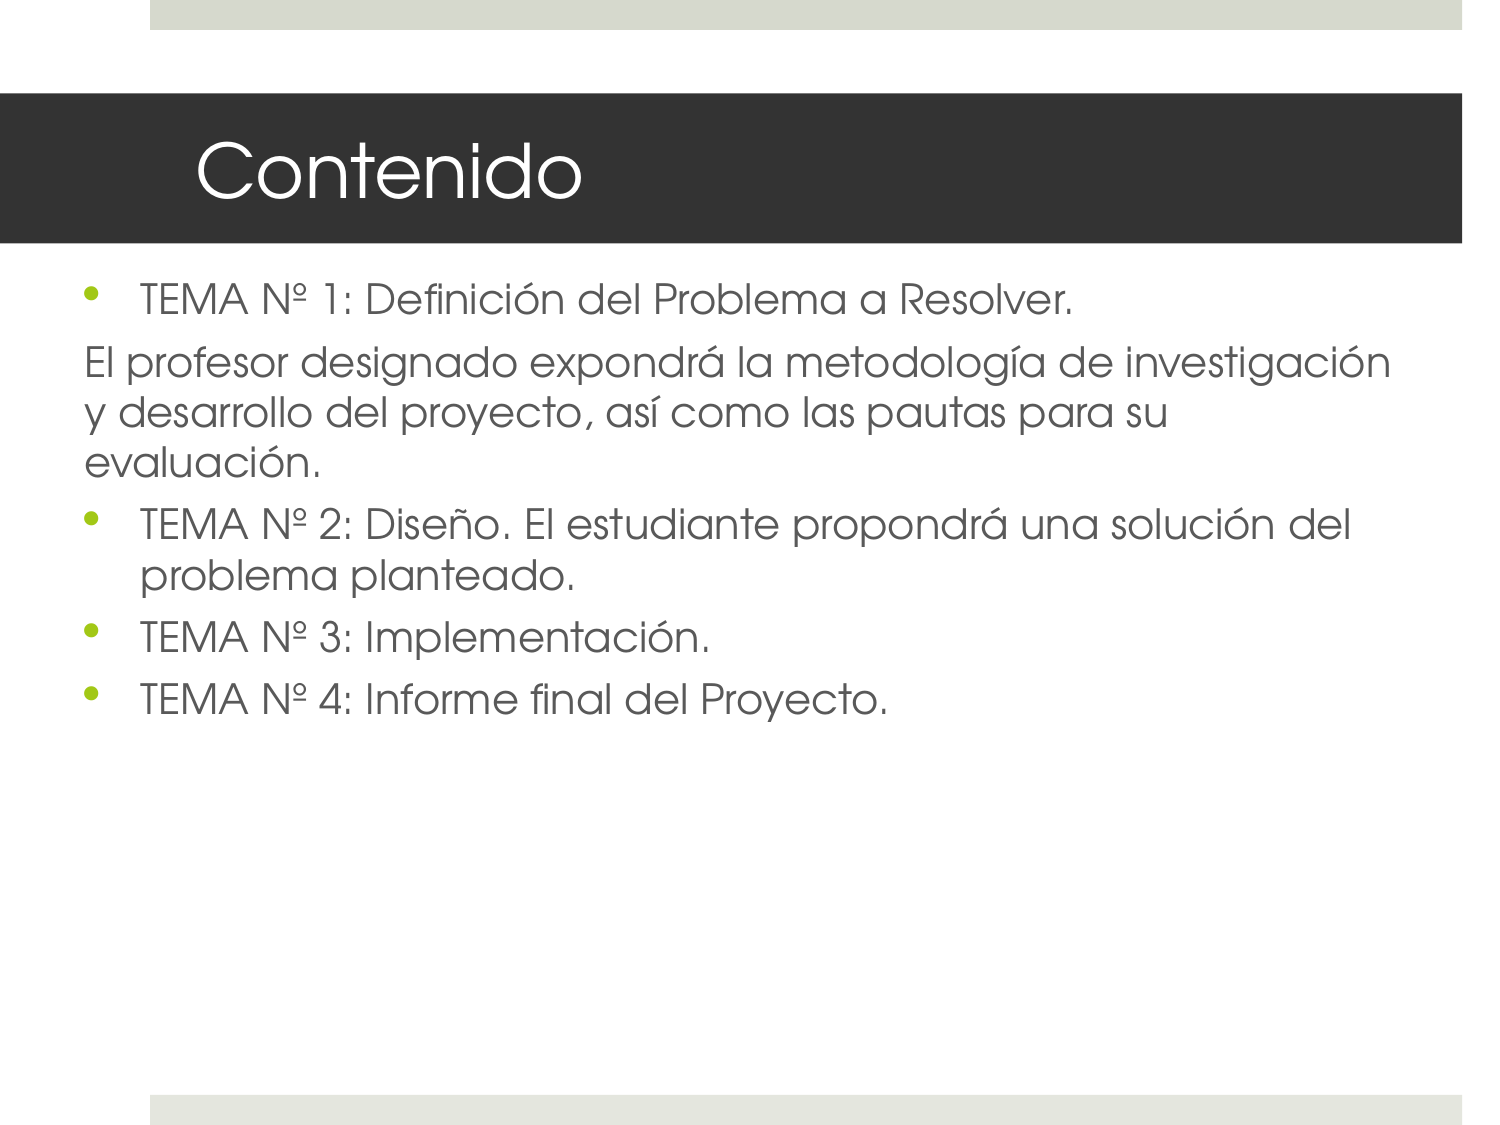

# Contenido
TEMA Nº 1: Definición del Problema a Resolver.
El profesor designado expondrá la metodología de investigación y desarrollo del proyecto, así como las pautas para su evaluación.
TEMA Nº 2: Diseño. El estudiante propondrá una solución del problema planteado.
TEMA Nº 3: Implementación.
TEMA Nº 4: Informe final del Proyecto.